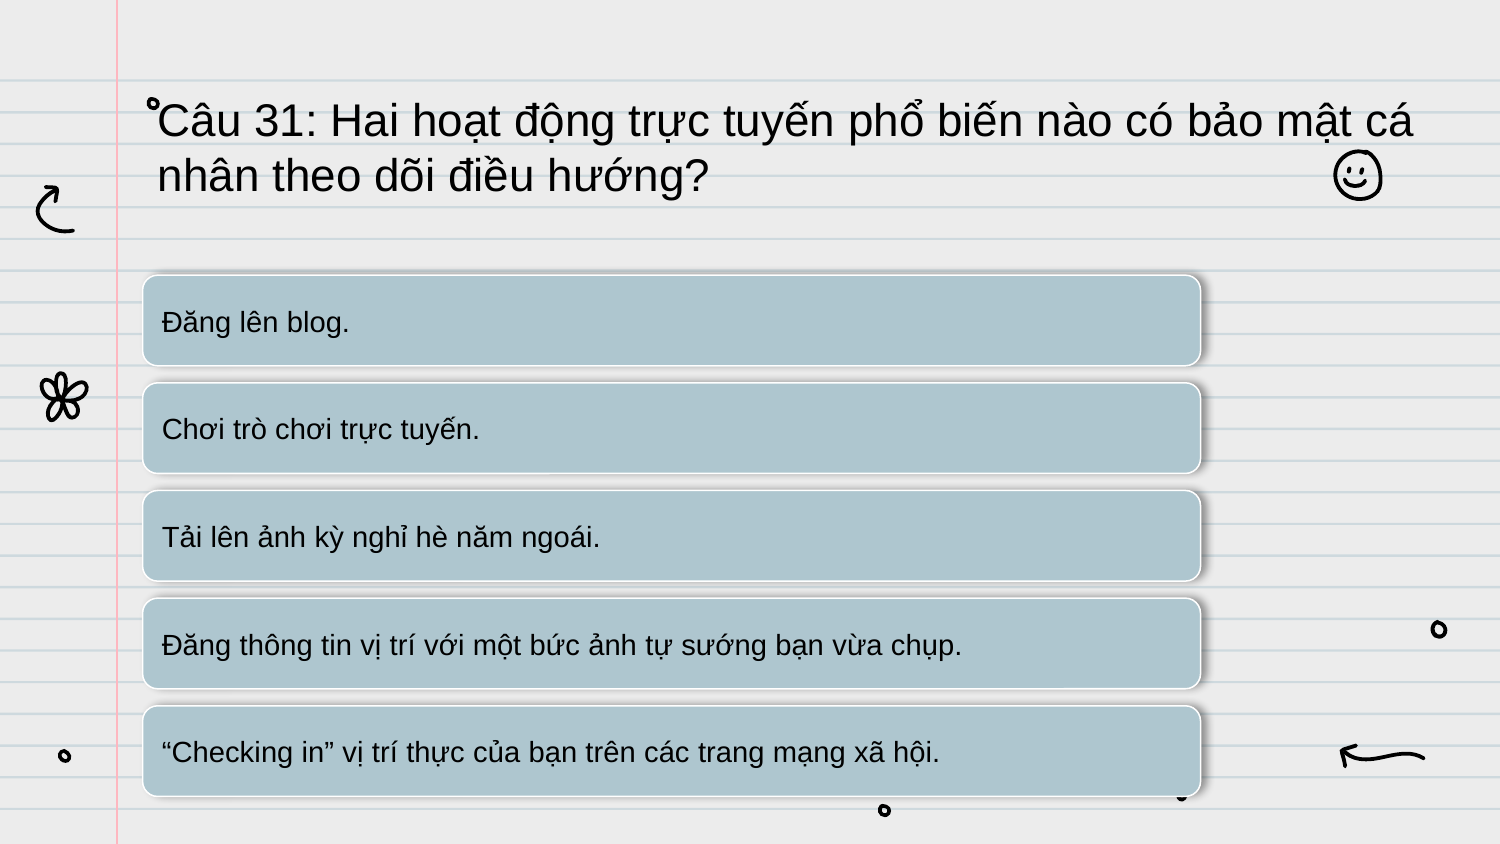

# Câu 31: Hai hoạt động trực tuyến phổ biến nào có bảo mật cá nhân theo dõi điều hướng?
Đăng lên blog.
Chơi trò chơi trực tuyến.
Tải lên ảnh kỳ nghỉ hè năm ngoái.
Đăng thông tin vị trí với một bức ảnh tự sướng bạn vừa chụp.
“Checking in” vị trí thực của bạn trên các trang mạng xã hội.